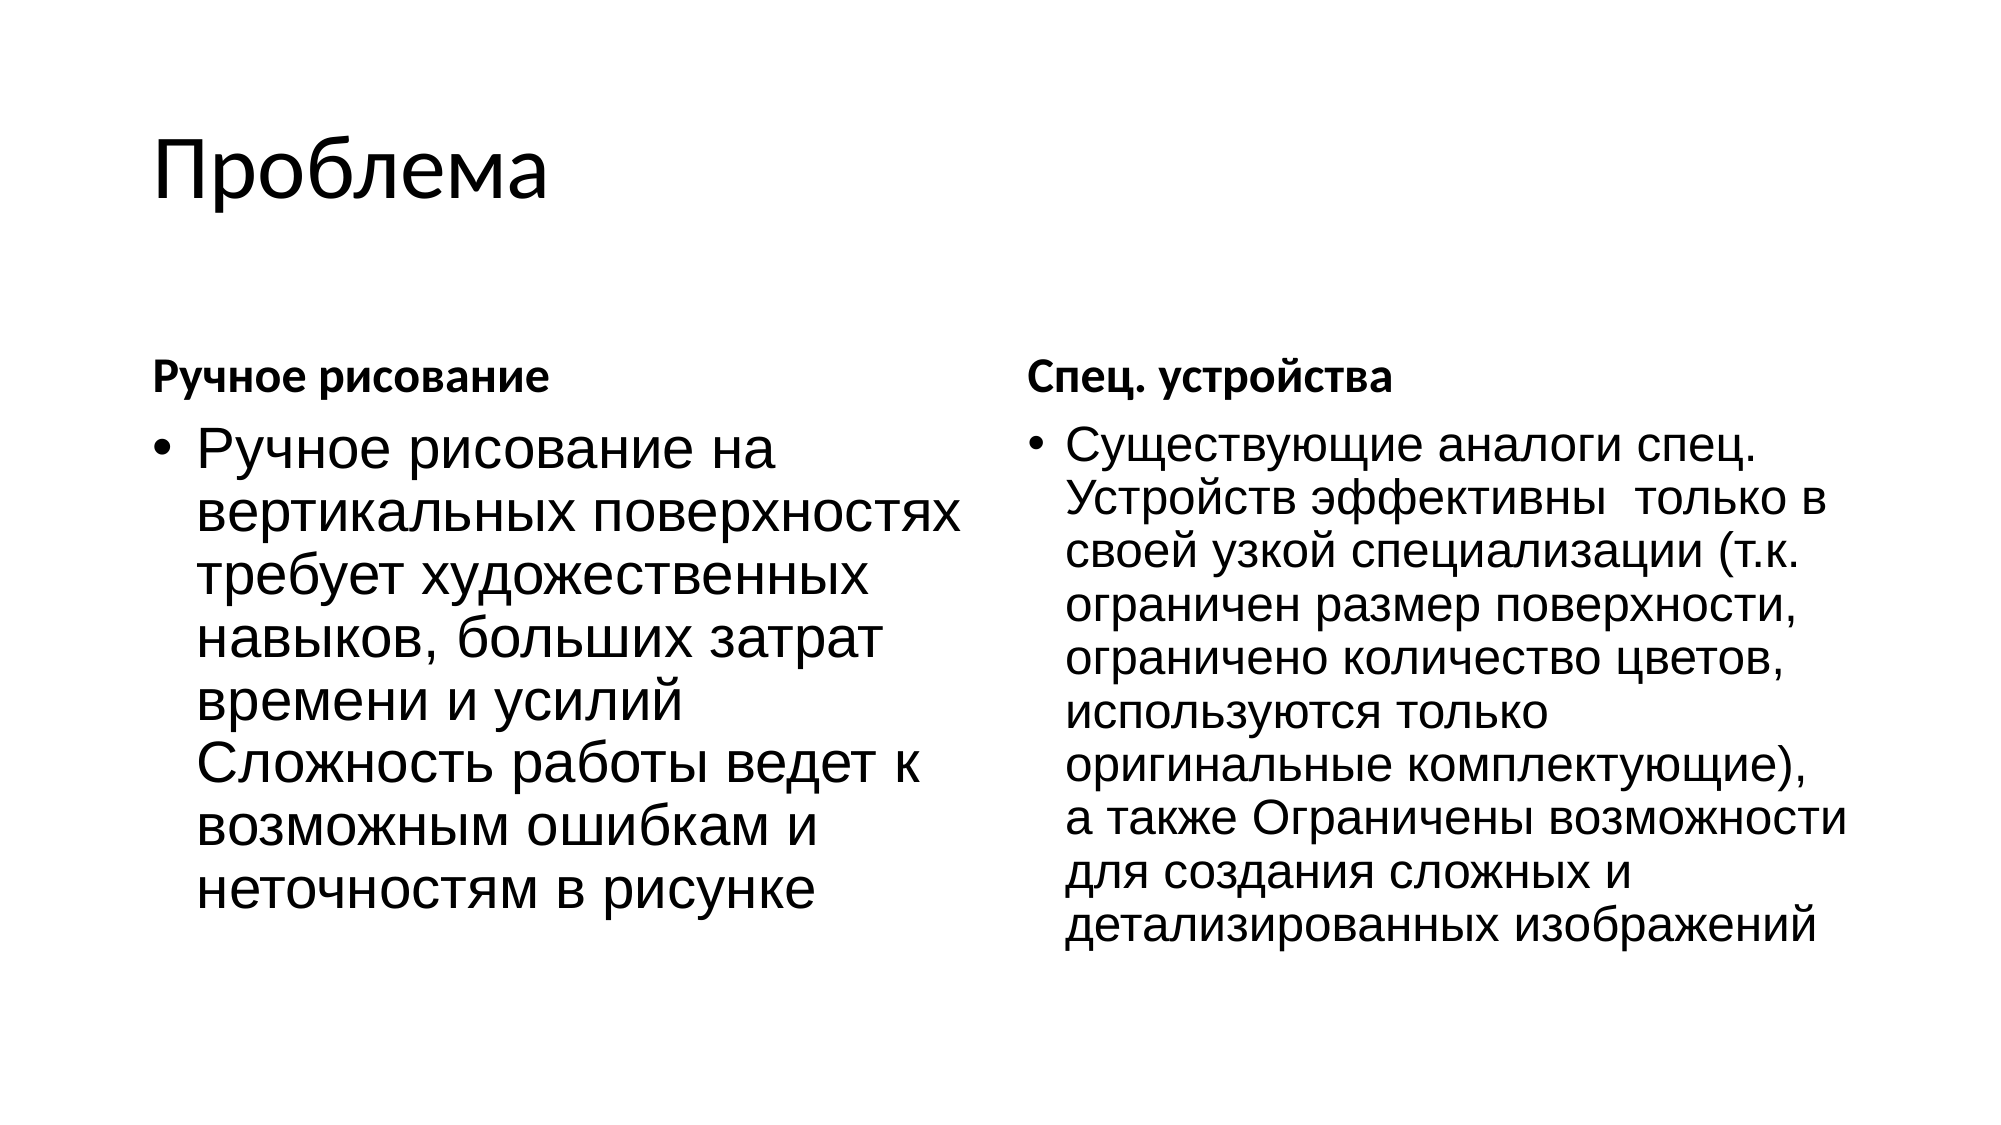

# Проблема
Ручное рисование
Спец. устройства
Ручное рисование на вертикальных поверхностях требует художественных навыков, больших затрат времени и усилий Сложность работы ведет к возможным ошибкам и неточностям в рисунке

Существующие аналоги спец. Устройств эффективны  только в своей узкой специализации (т.к. ограничен размер поверхности, ограничено количество цветов, используются только оригинальные комплектующие), а также Ограничены возможности для создания сложных и детализированных изображений